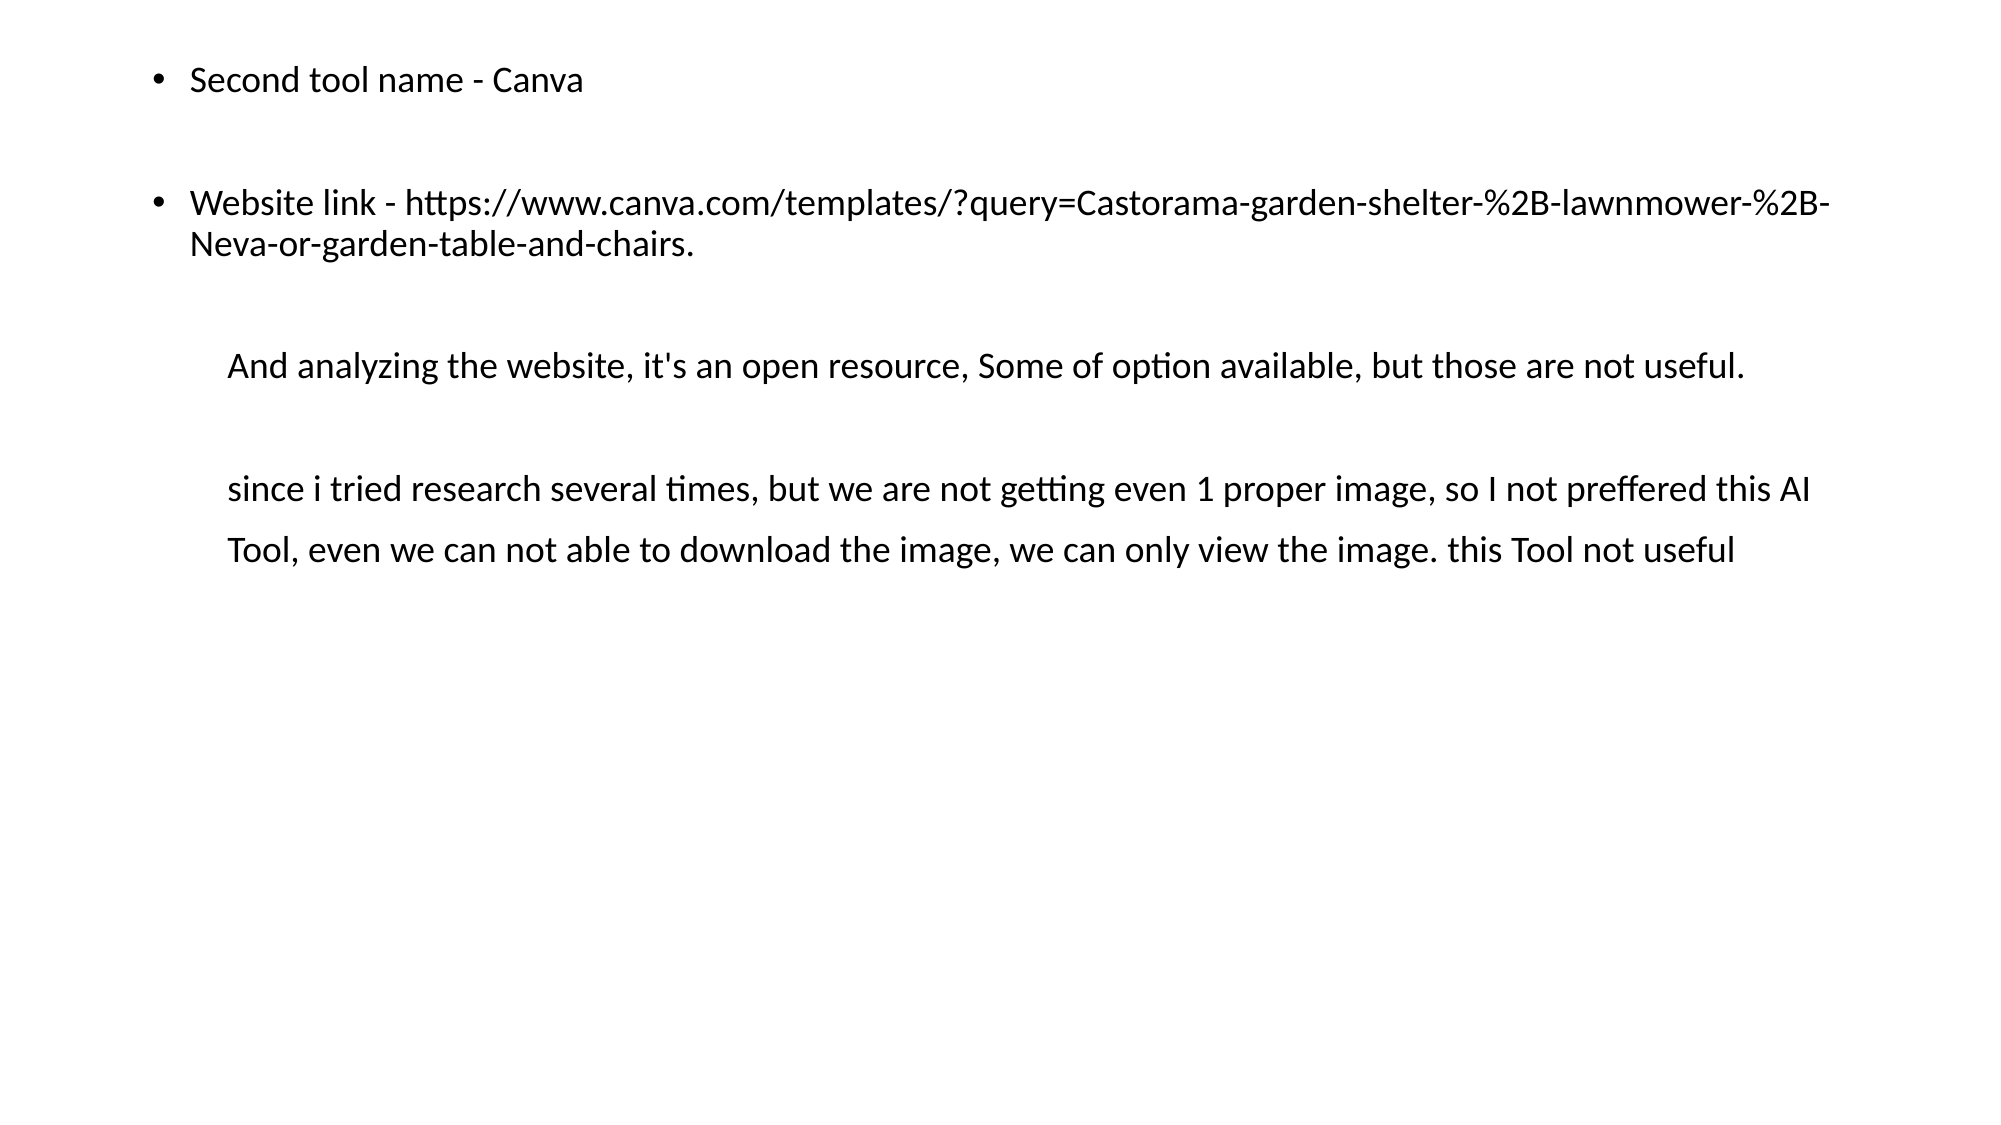

Second tool name - Canva

Website link - https://www.canva.com/templates/?query=Castorama-garden-shelter-%2B-lawnmower-%2B-Neva-or-garden-table-and-chairs.

And analyzing the website, it's an open resource, Some of option available, but those are not useful.

since i tried research several times, but we are not getting even 1 proper image, so I not preffered this AI
Tool, even we can not able to download the image, we can only view the image. this Tool not useful